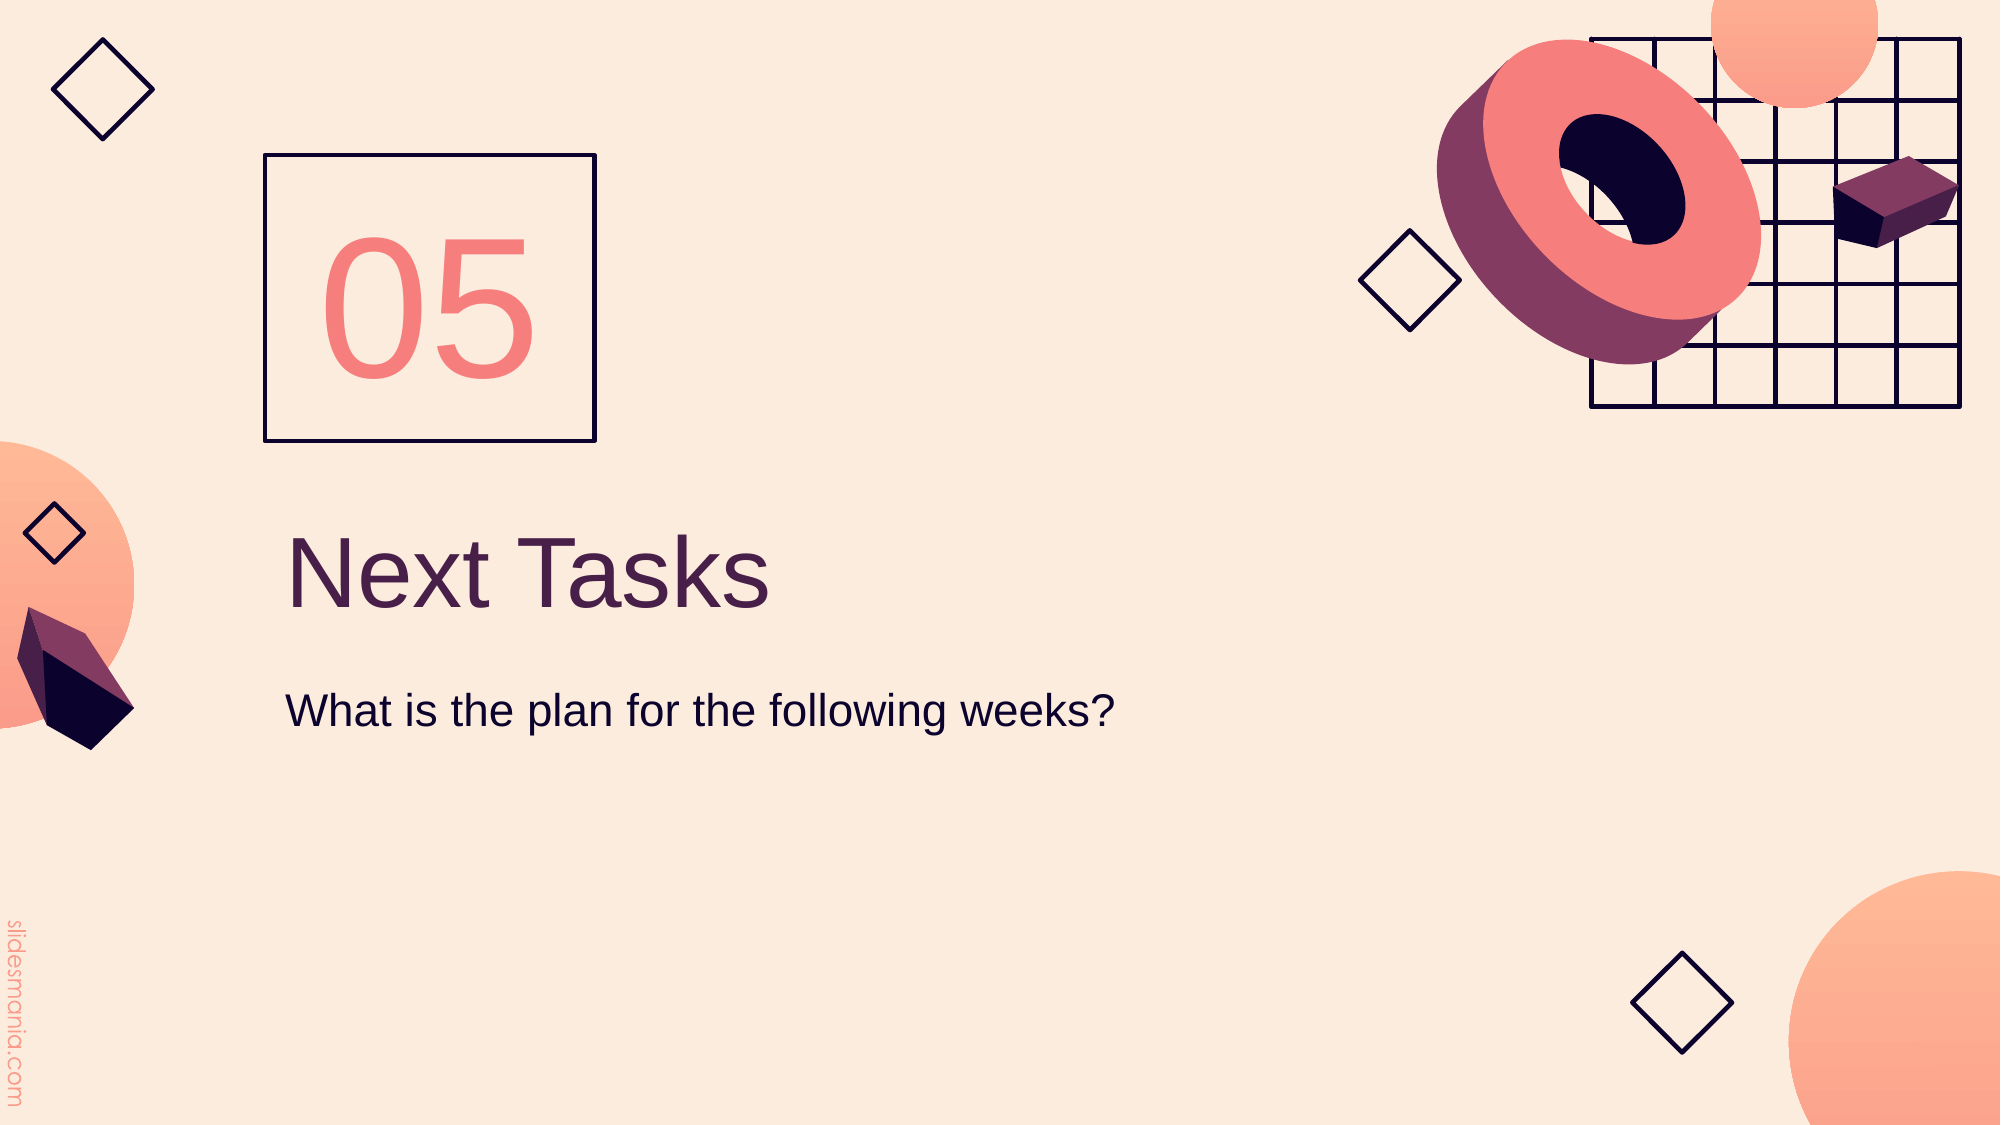

05
# Next Tasks
What is the plan for the following weeks?